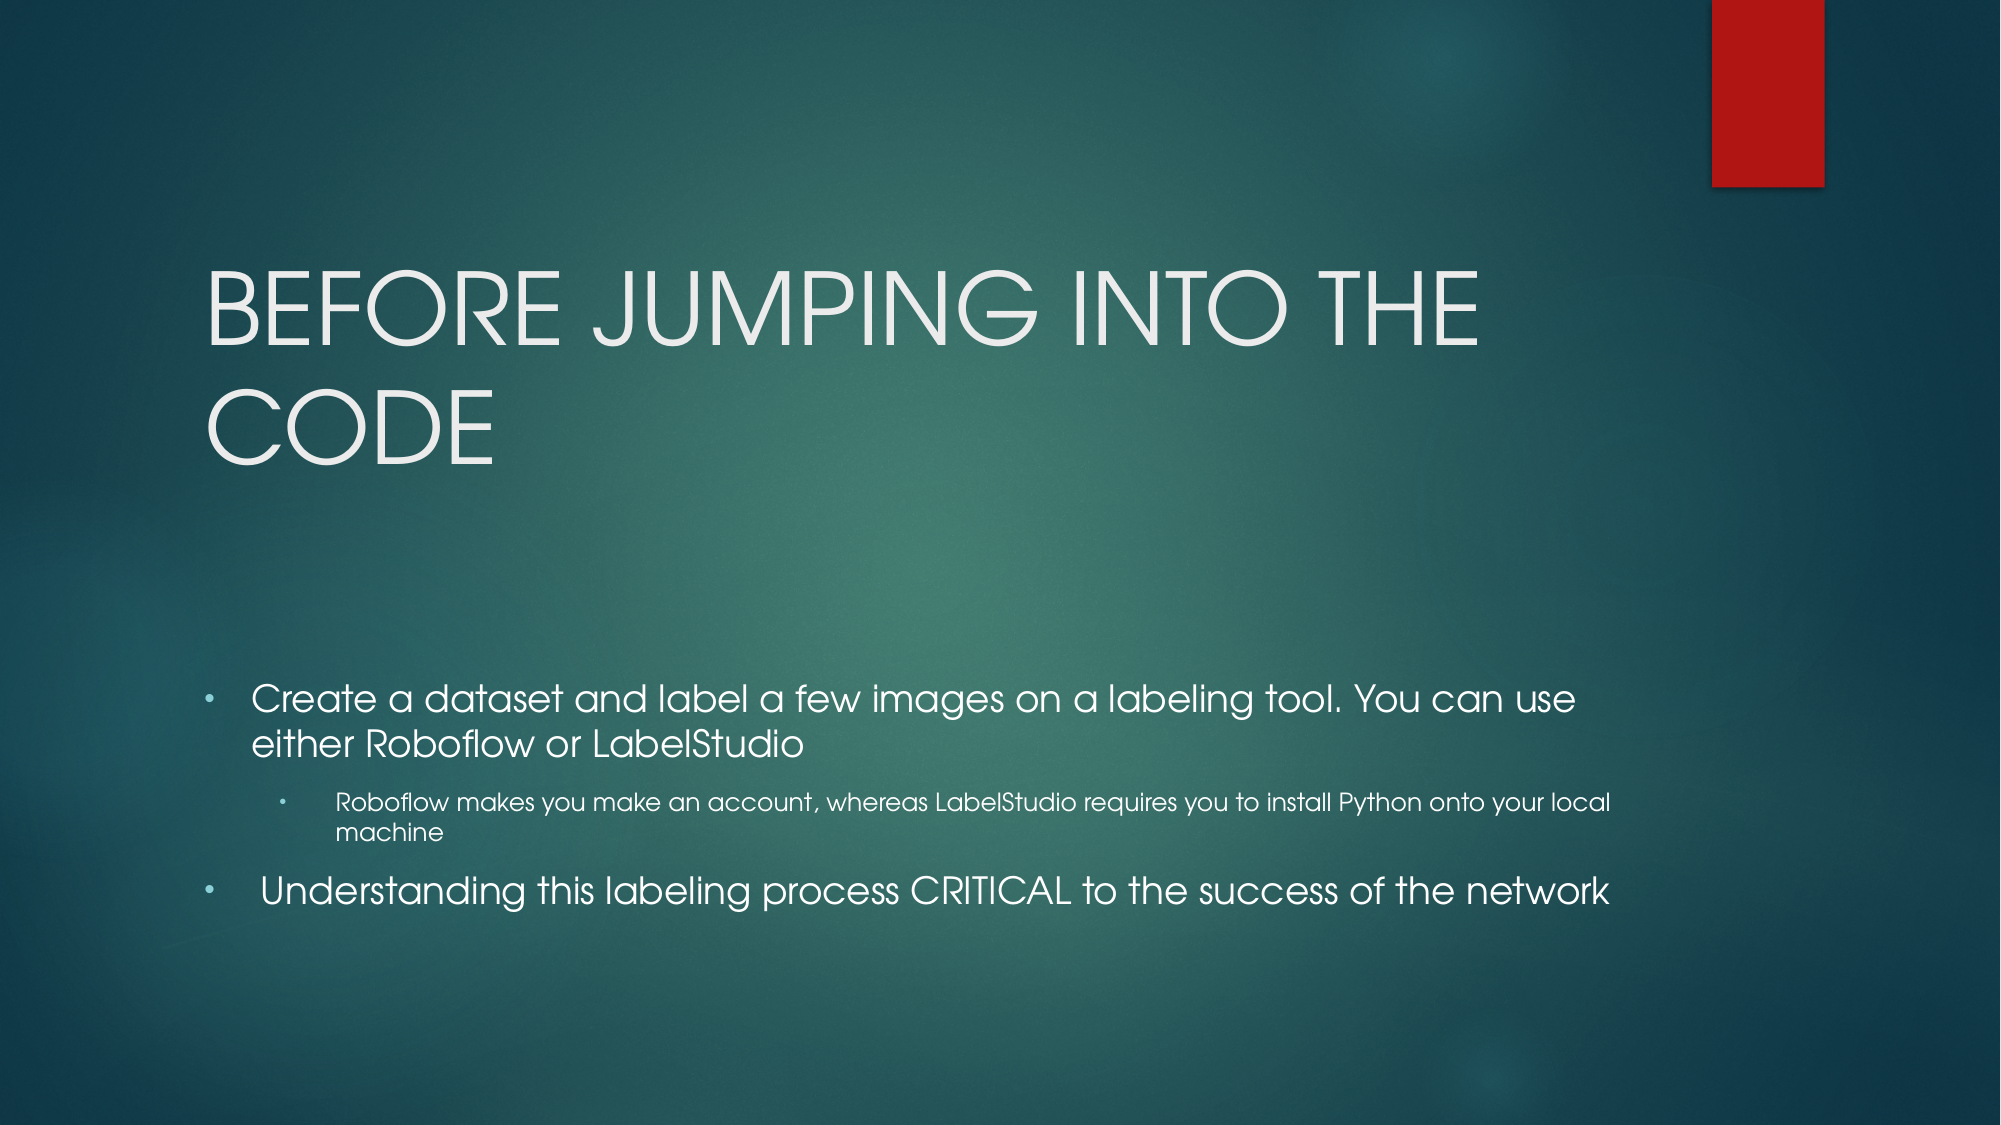

# BEFORE JUMPING INTO THE CODE
Create a dataset and label a few images on a labeling tool. You can use either Roboflow or LabelStudio
Roboflow makes you make an account, whereas LabelStudio requires you to install Python onto your local machine
Understanding this labeling process CRITICAL to the success of the network